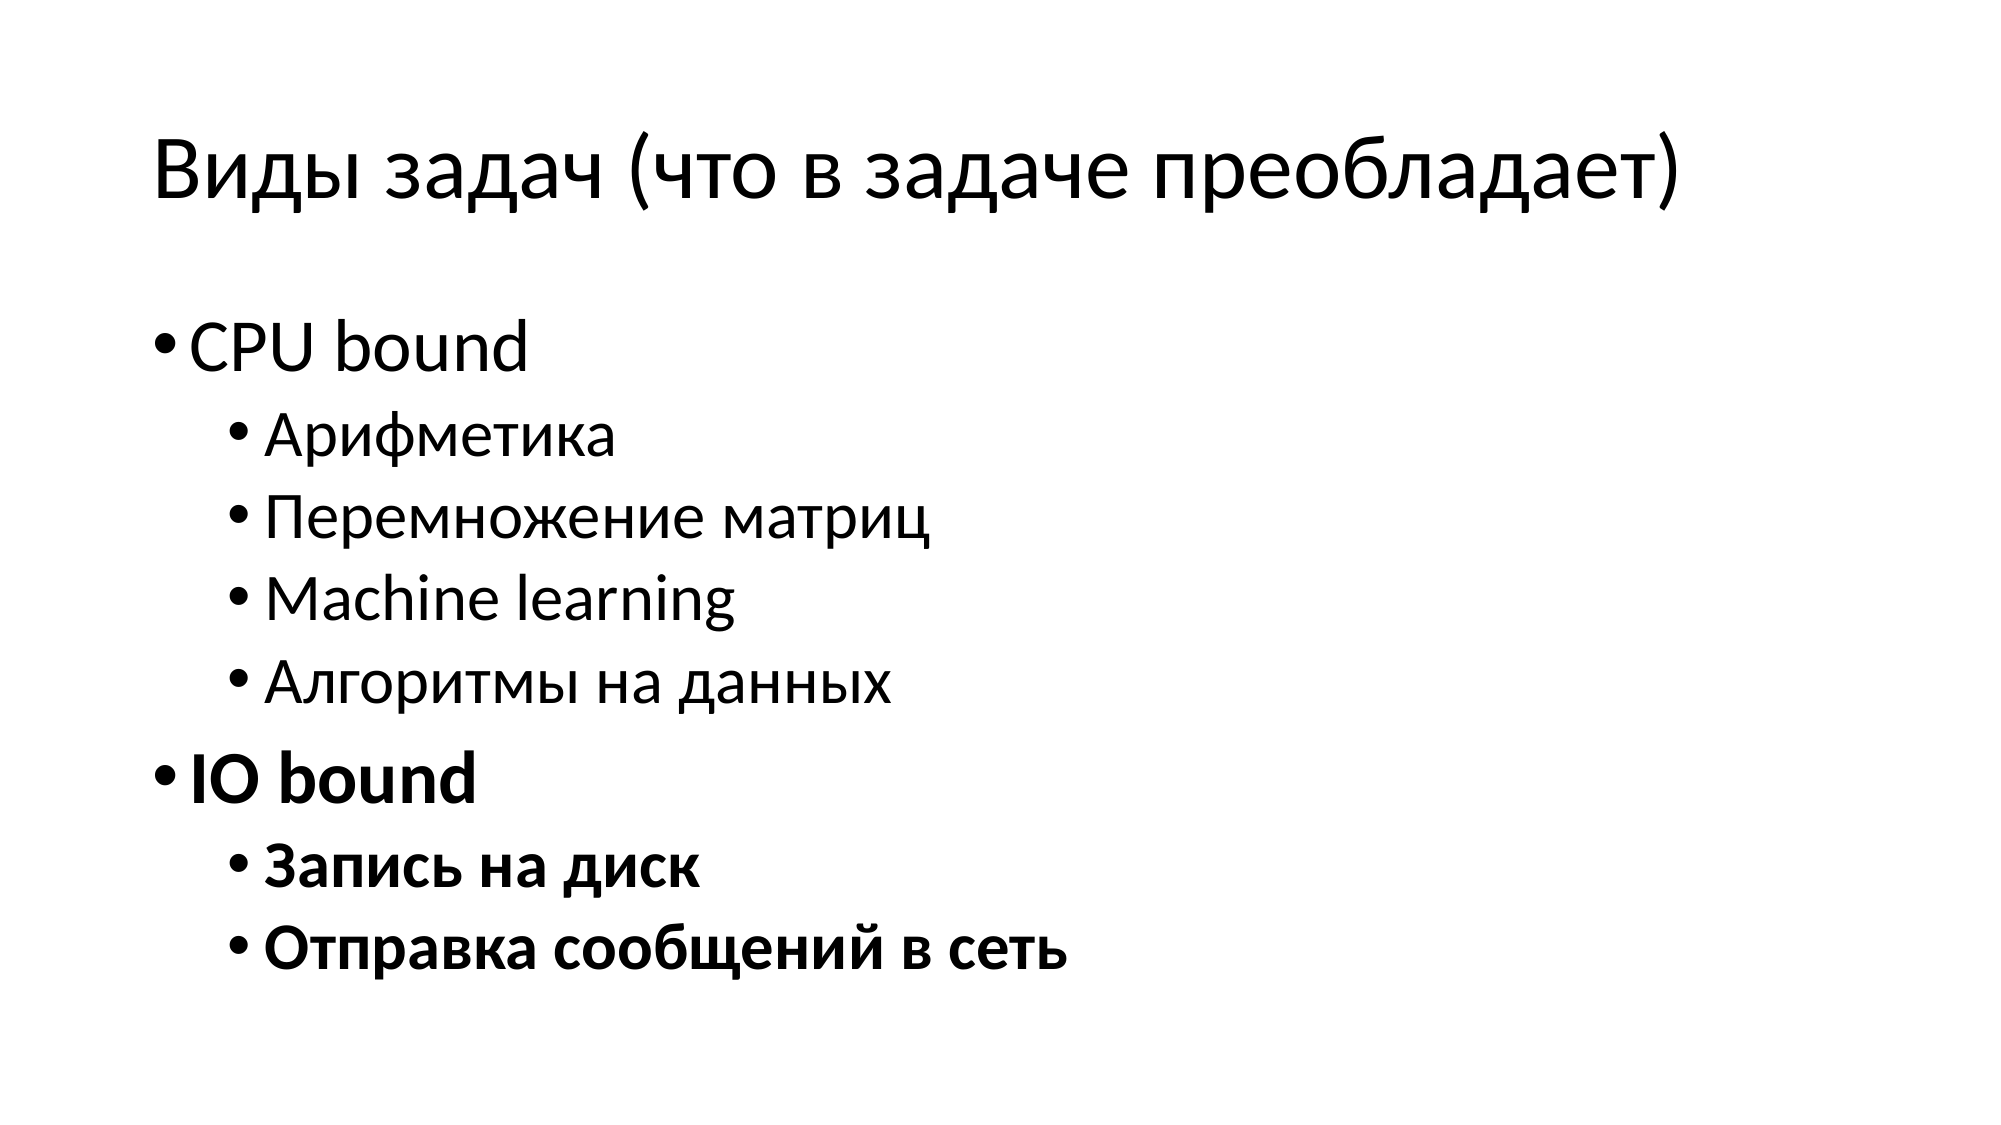

# Виды задач (что в задаче преобладает)
CPU bound
Арифметика
Перемножение матриц
Machine learning
Алгоритмы на данных
IO bound
Запись на диск
Отправка сообщений в сеть